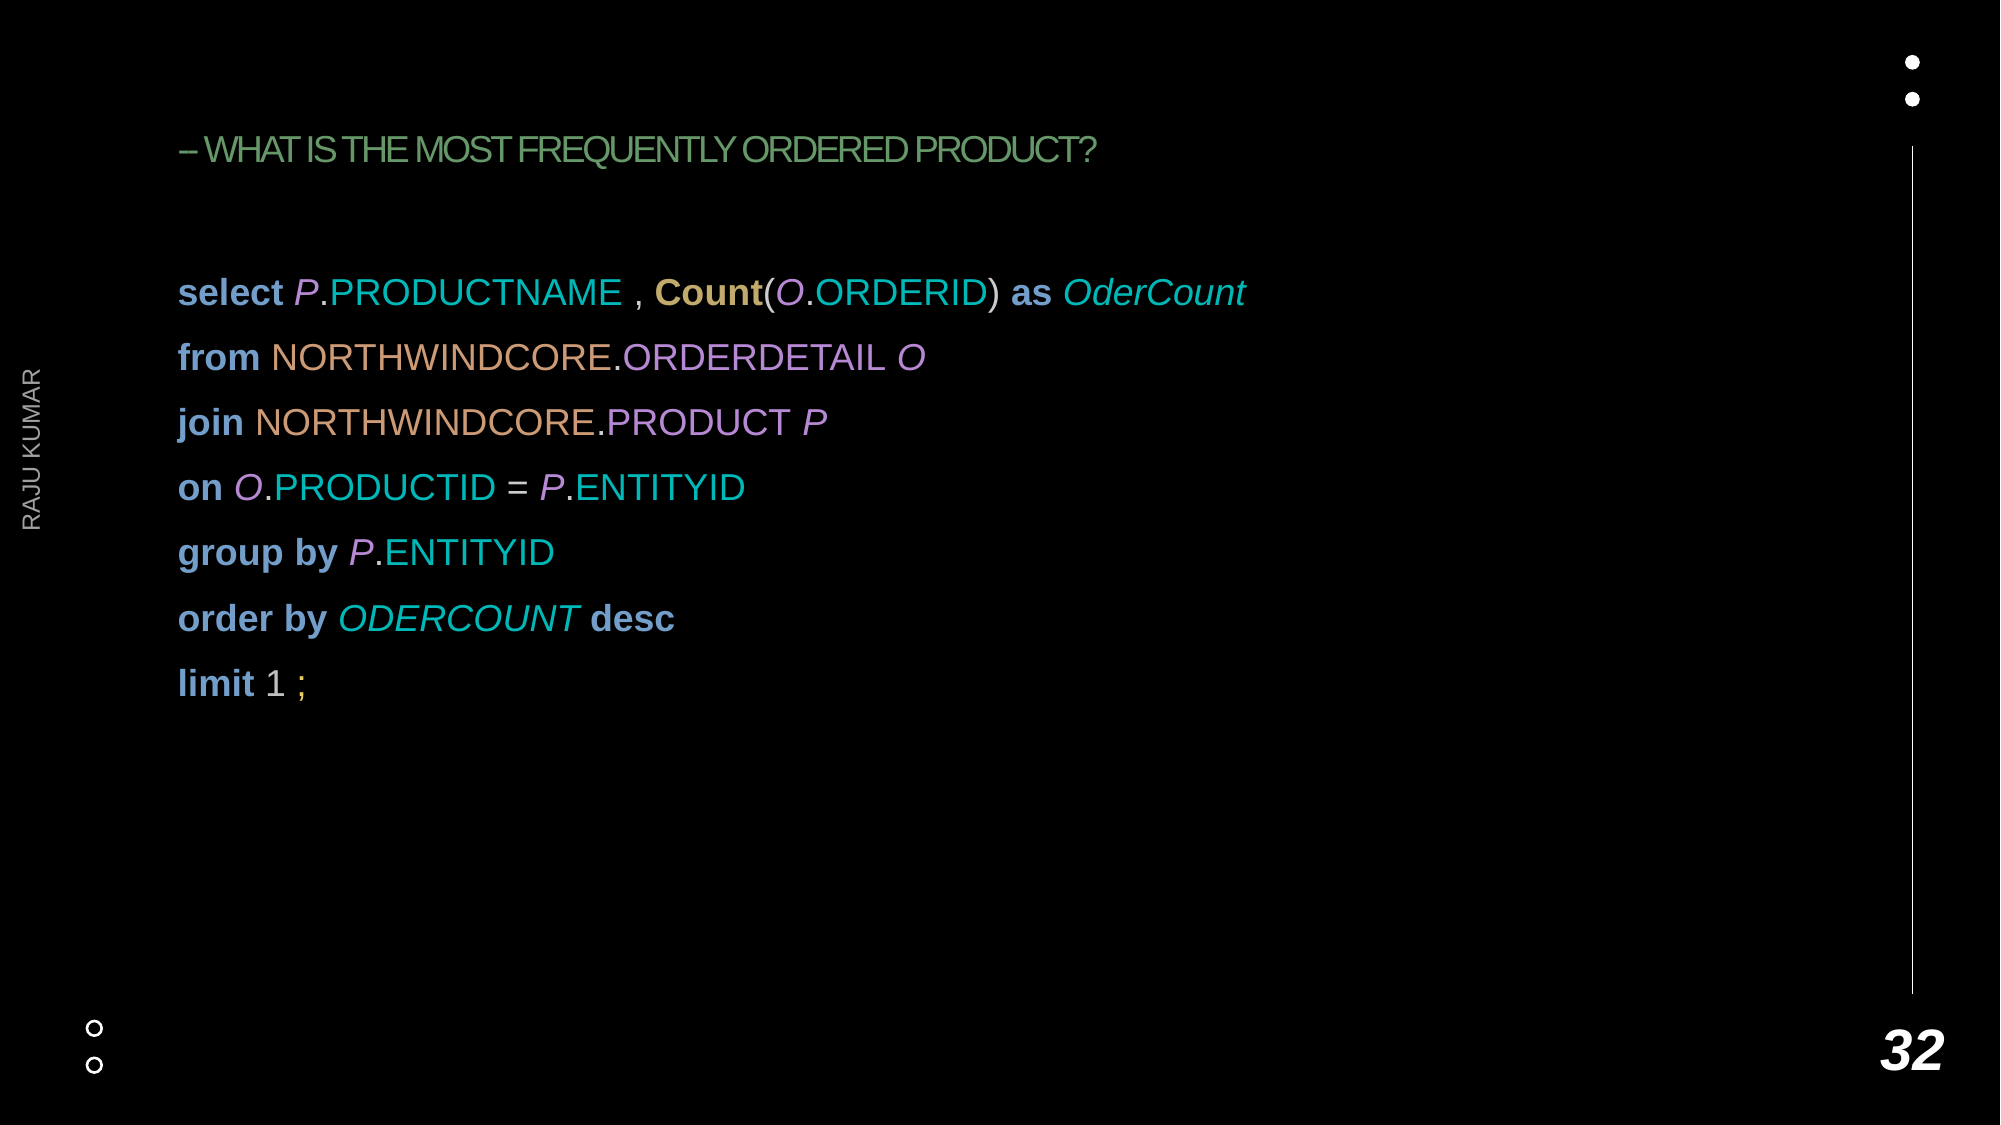

# -- What is the most frequently ordered product?
select P.PRODUCTNAME , Count(O.ORDERID) as OderCount
from NORTHWINDCORE.ORDERDETAIL O
join NORTHWINDCORE.PRODUCT P
on O.PRODUCTID = P.ENTITYID
group by P.ENTITYID
order by ODERCOUNT desc
limit 1 ;

RAJU KUMAR
32